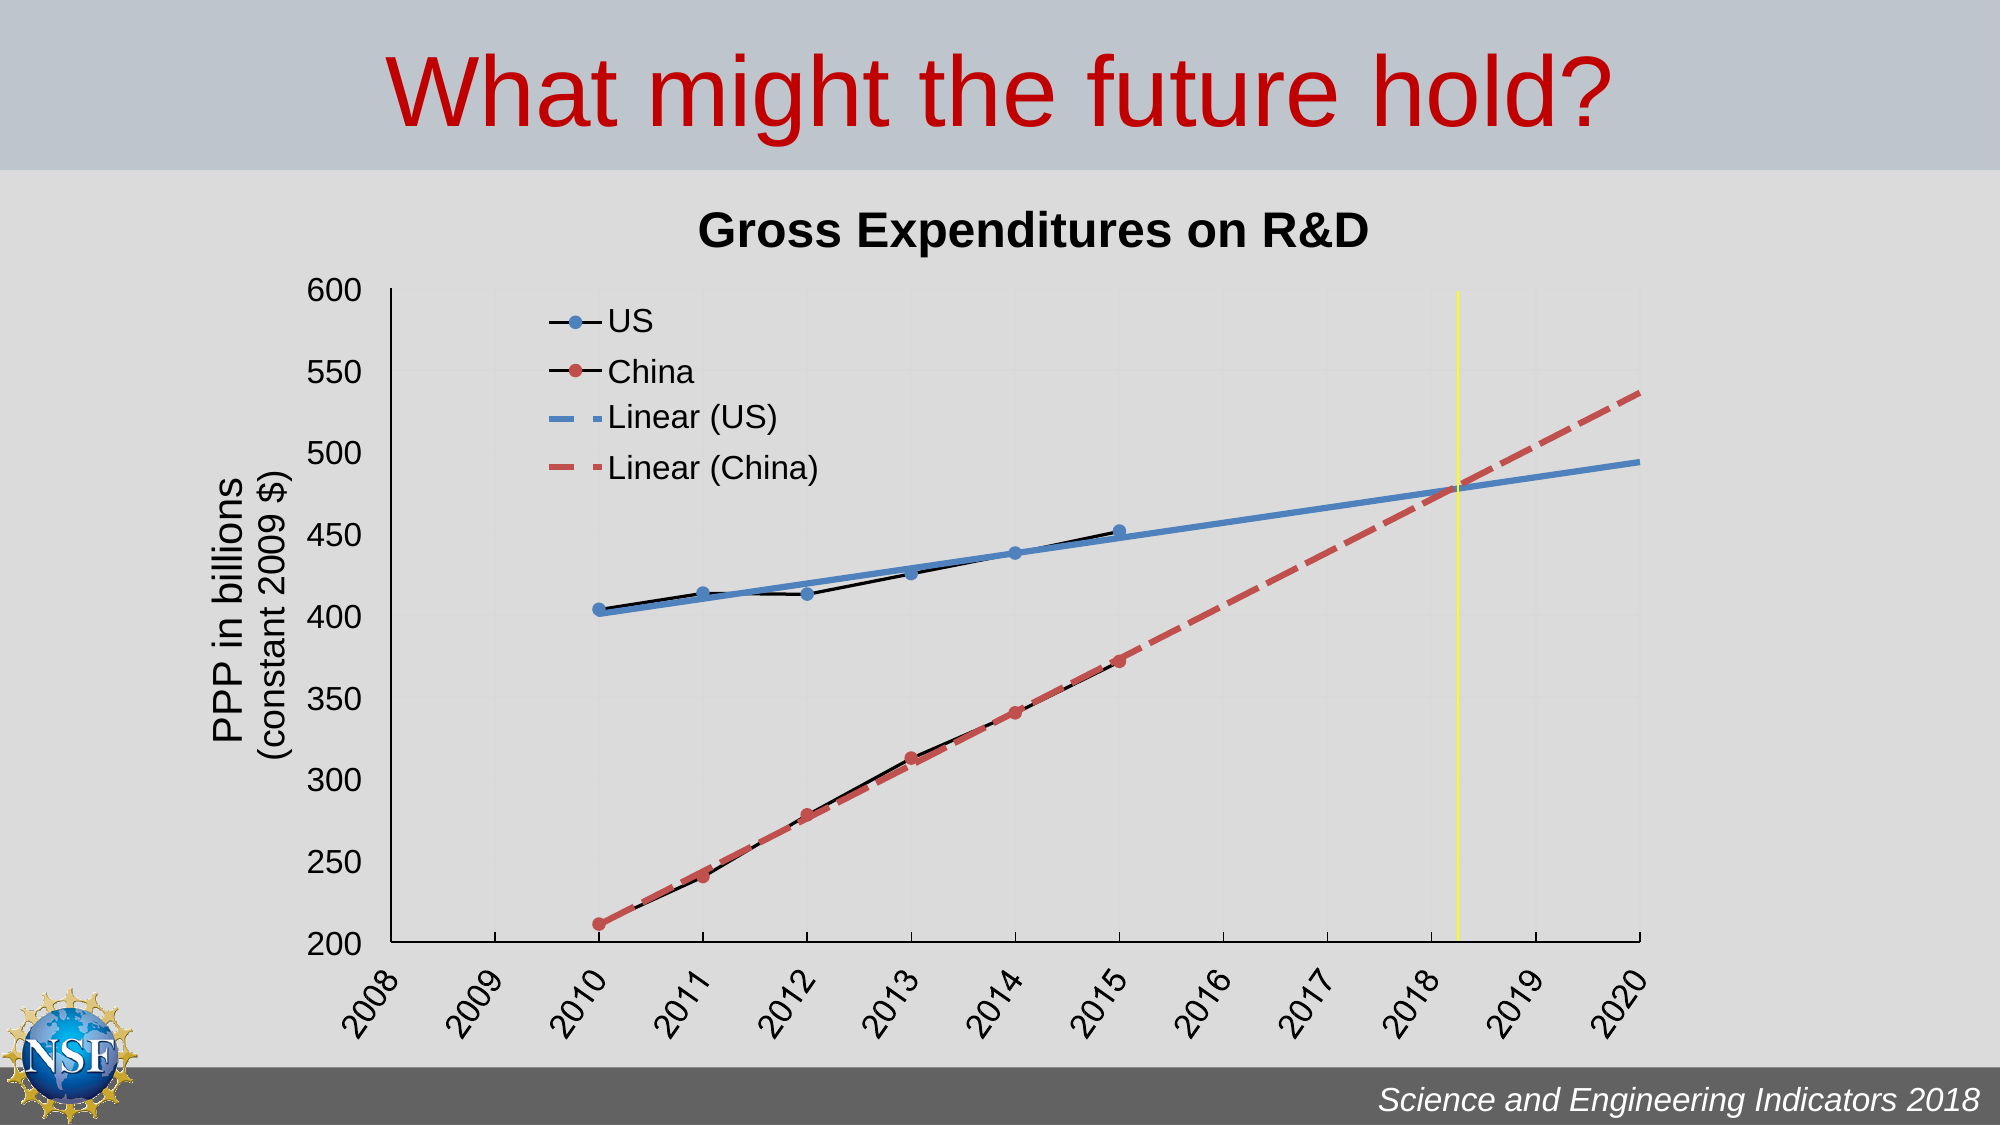

What
might
the
future
hold?
Gross
Expenditures
on
R&D
600

US

550
China

Linear

(US)

500

Linear
(China
)

450

PPP in billions
(constant 2009 $)

400

350

300

250

200

Science and Engineering Indicators 2018